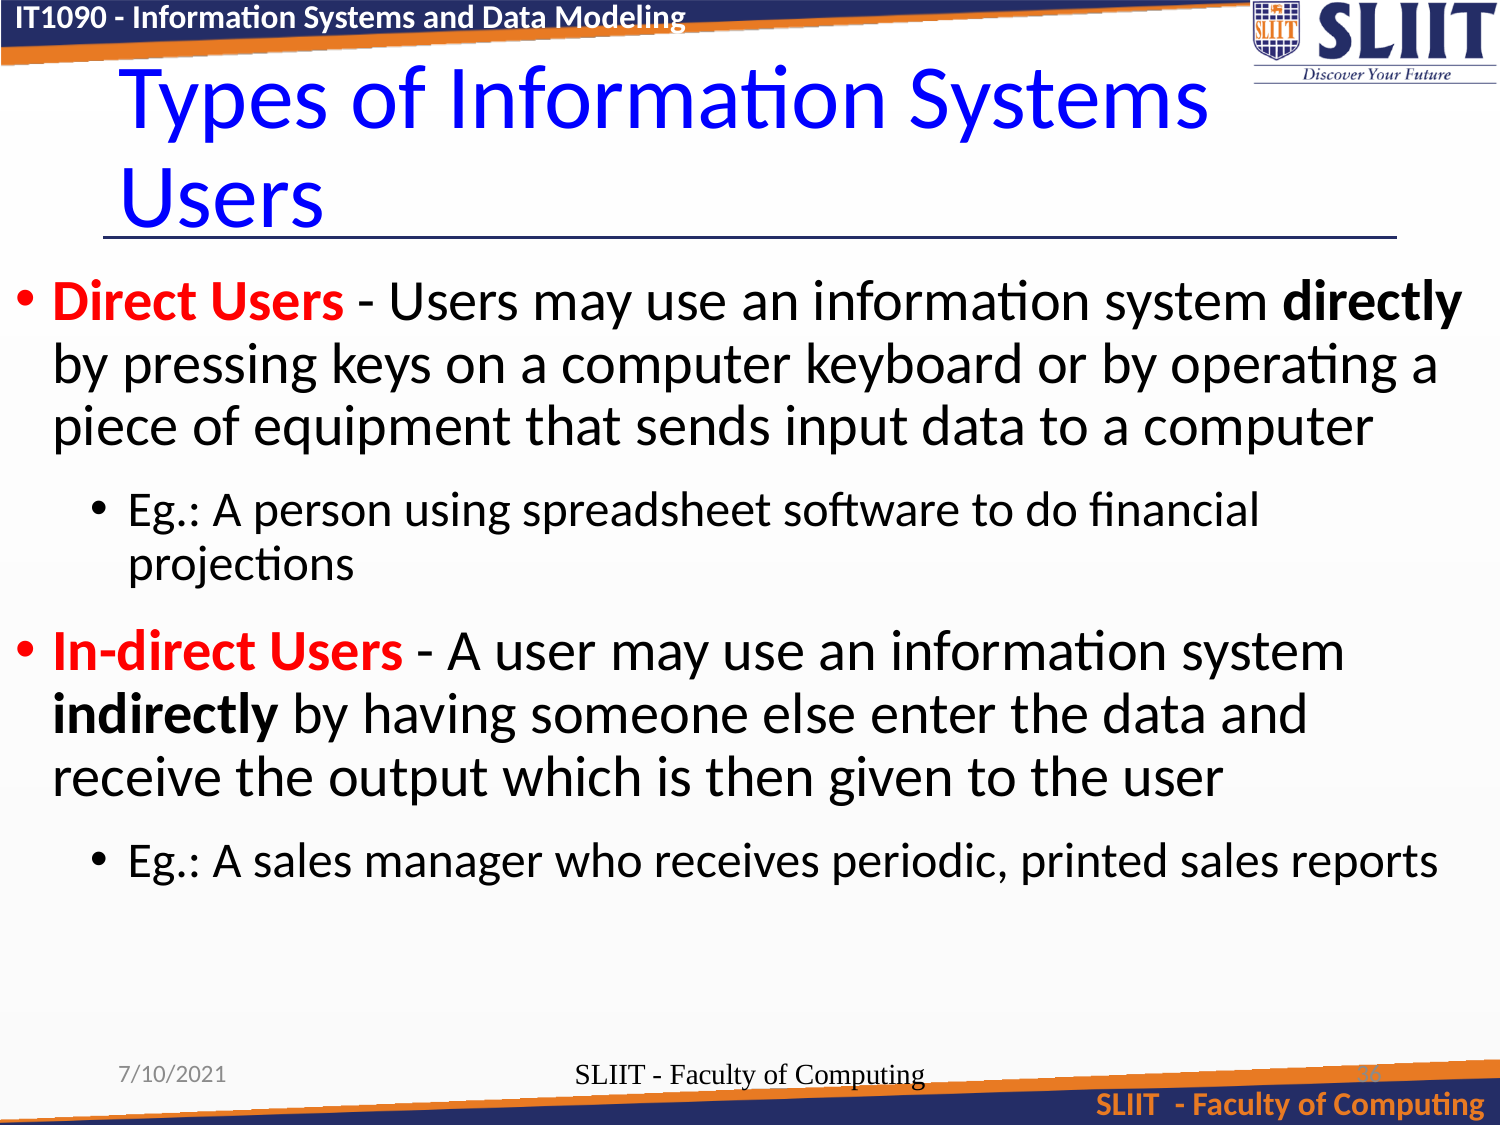

# Types of Information Systems Users
Direct Users - Users may use an information system directly by pressing keys on a computer keyboard or by operating a piece of equipment that sends input data to a computer
Eg.: A person using spreadsheet software to do financial projections
In-direct Users - A user may use an information system indirectly by having someone else enter the data and receive the output which is then given to the user
Eg.: A sales manager who receives periodic, printed sales reports

7/10/2021
SLIIT - Faculty of Computing
36